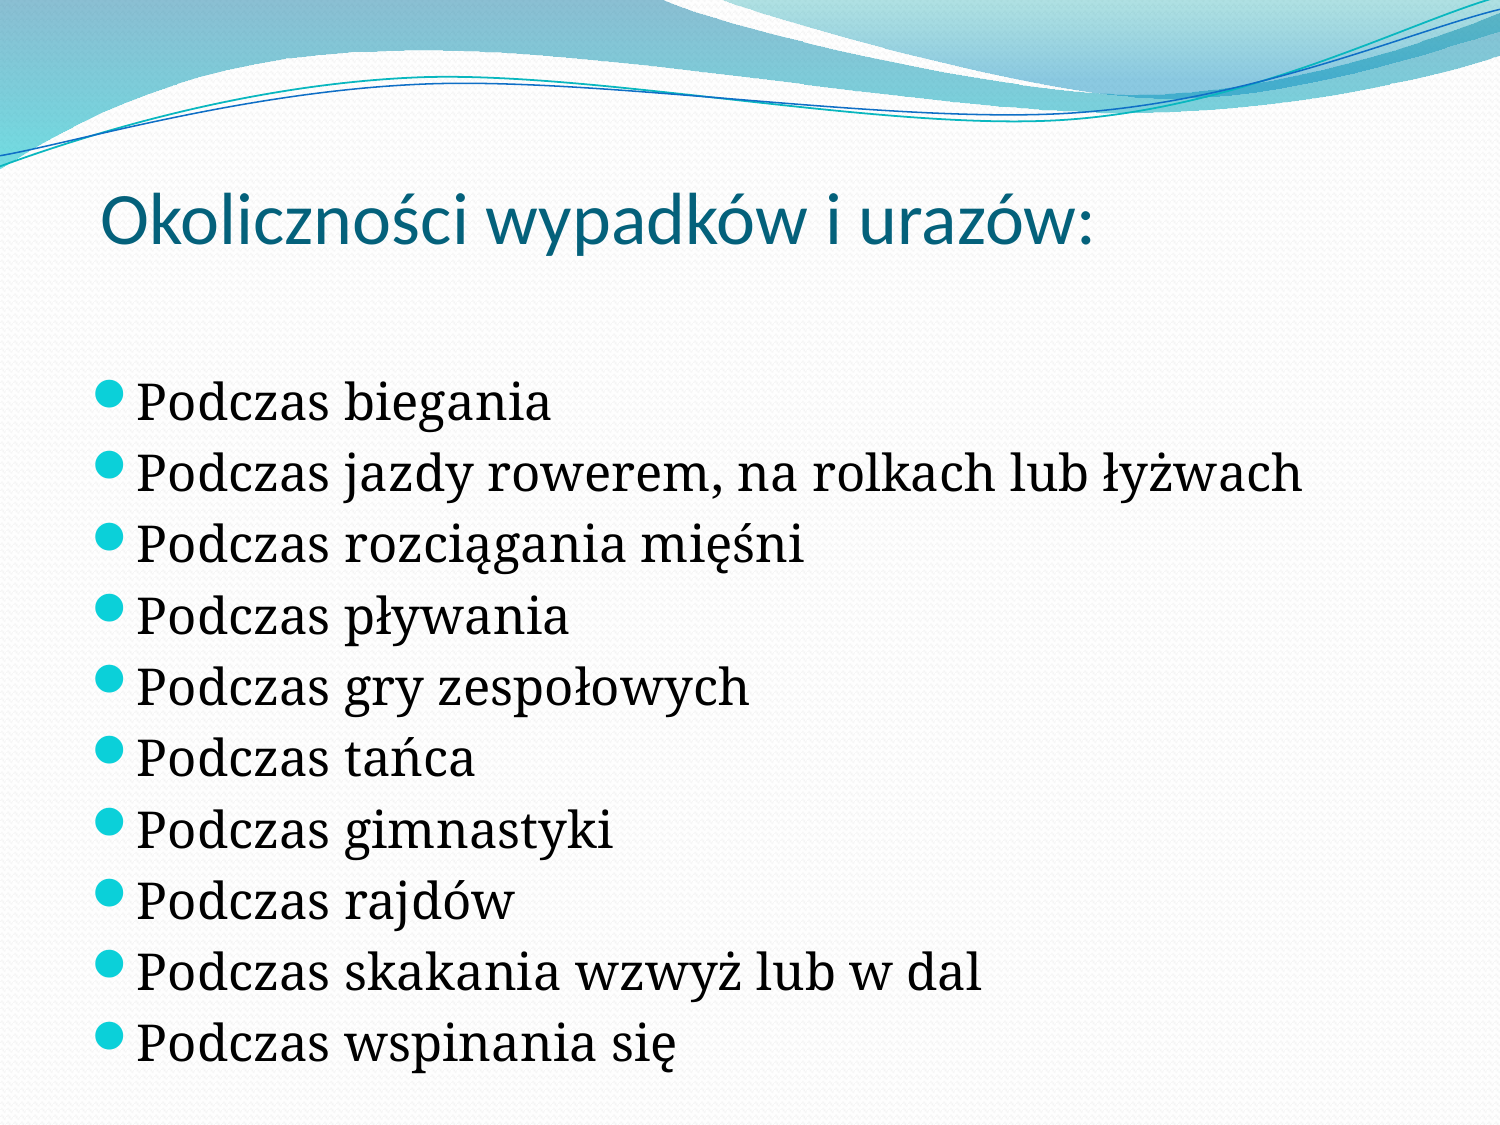

# Okoliczności wypadków i urazów:

Podczas biegania
Podczas jazdy rowerem, na rolkach lub łyżwach
Podczas rozciągania mięśni
Podczas pływania
Podczas gry zespołowych
Podczas tańca
Podczas gimnastyki
Podczas rajdów
Podczas skakania wzwyż lub w dal
Podczas wspinania się